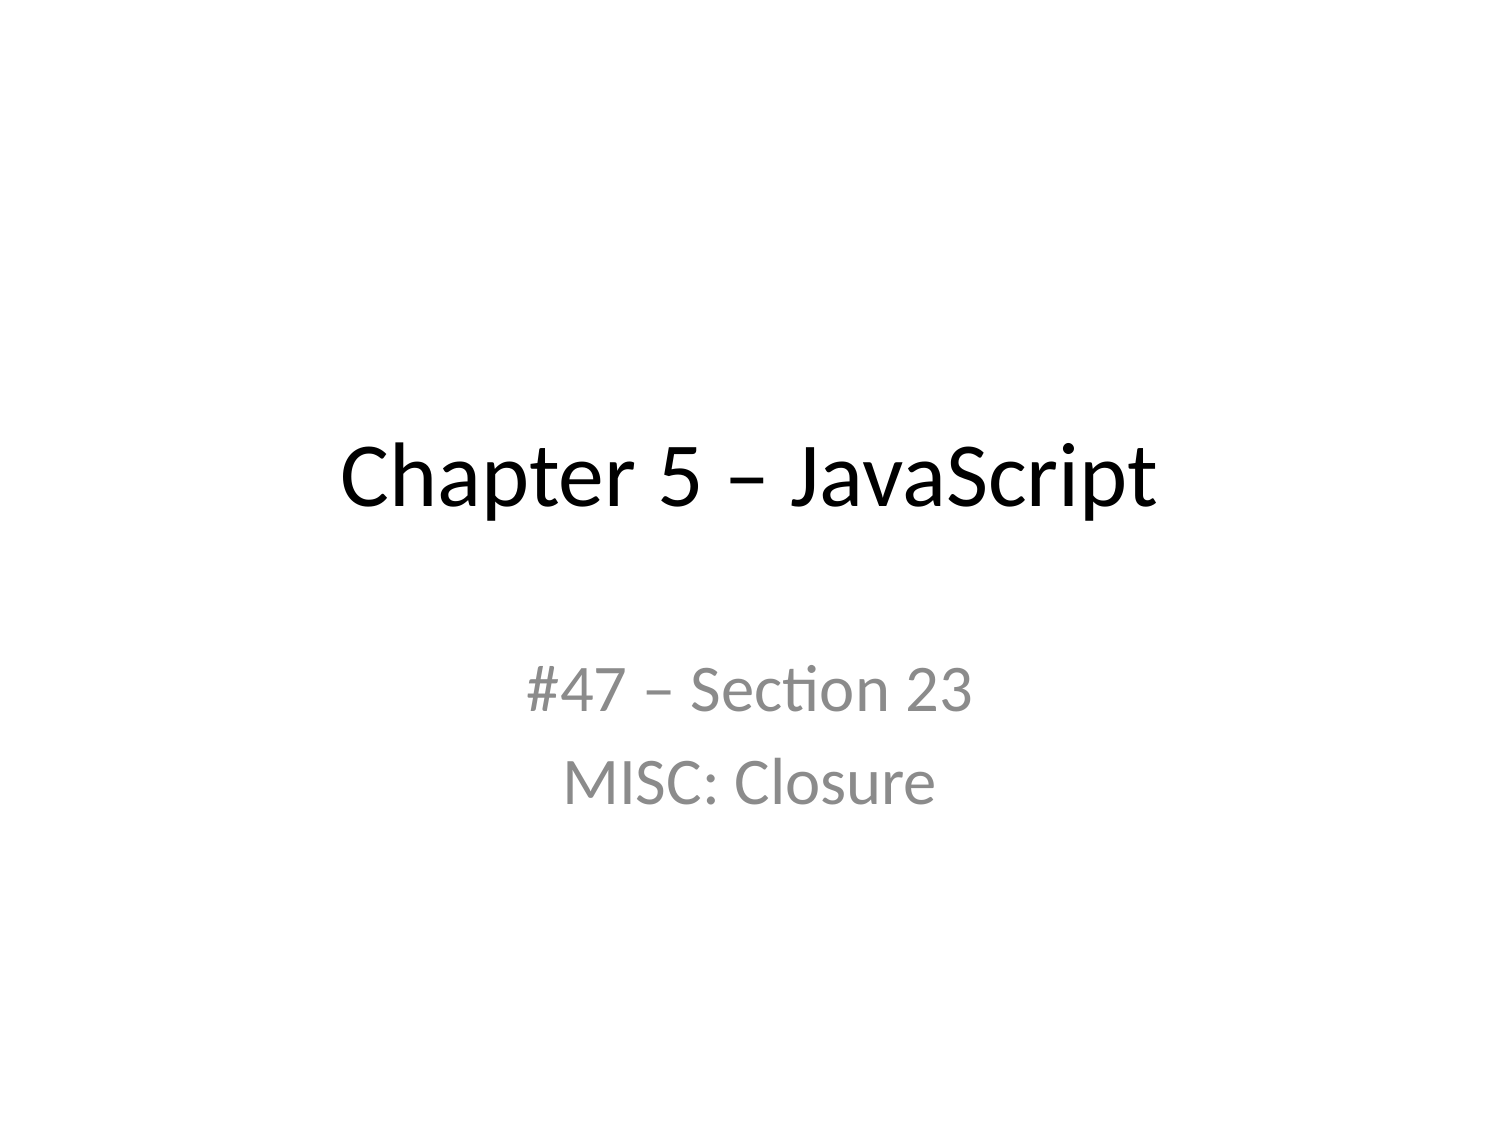

# Chapter 5 – JavaScript
#47 – Section 23
MISC: Closure